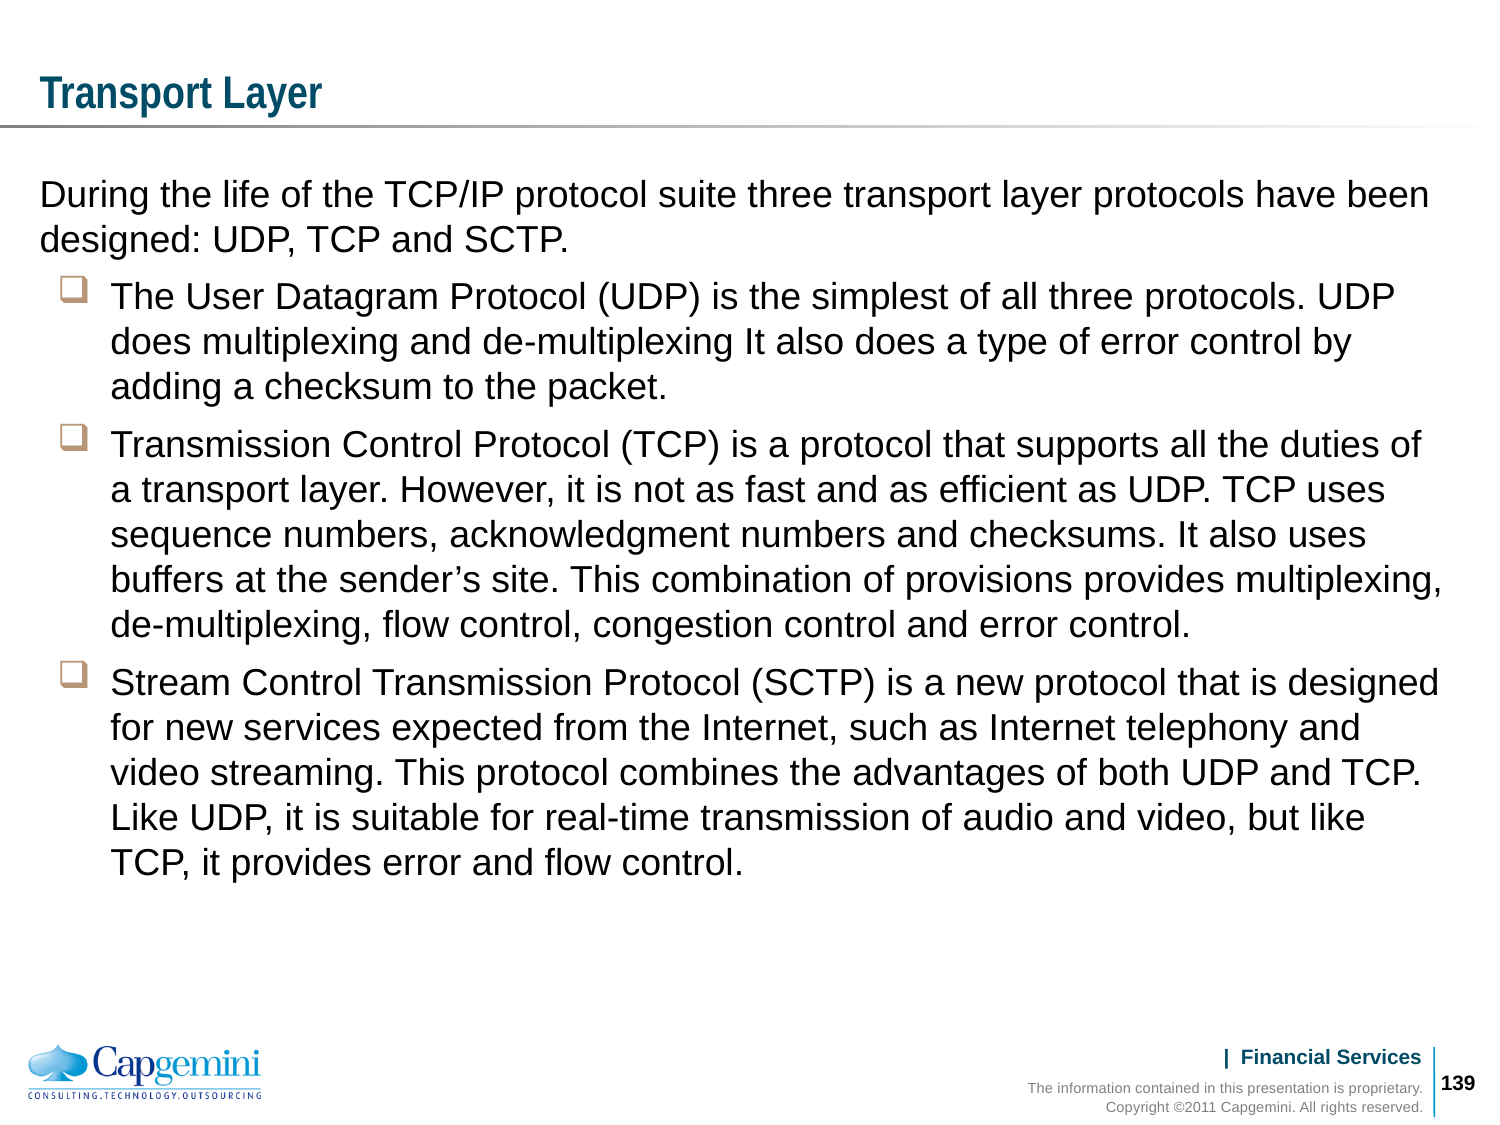

# Transport Layer
During the life of the TCP/IP protocol suite three transport layer protocols have been designed: UDP, TCP and SCTP.
The User Datagram Protocol (UDP) is the simplest of all three protocols. UDP does multiplexing and de-multiplexing It also does a type of error control by adding a checksum to the packet.
Transmission Control Protocol (TCP) is a protocol that supports all the duties of a transport layer. However, it is not as fast and as efficient as UDP. TCP uses sequence numbers, acknowledgment numbers and checksums. It also uses buffers at the sender’s site. This combination of provisions provides multiplexing, de-multiplexing, flow control, congestion control and error control.
Stream Control Transmission Protocol (SCTP) is a new protocol that is designed for new services expected from the Internet, such as Internet telephony and video streaming. This protocol combines the advantages of both UDP and TCP. Like UDP, it is suitable for real-time transmission of audio and video, but like TCP, it provides error and flow control.